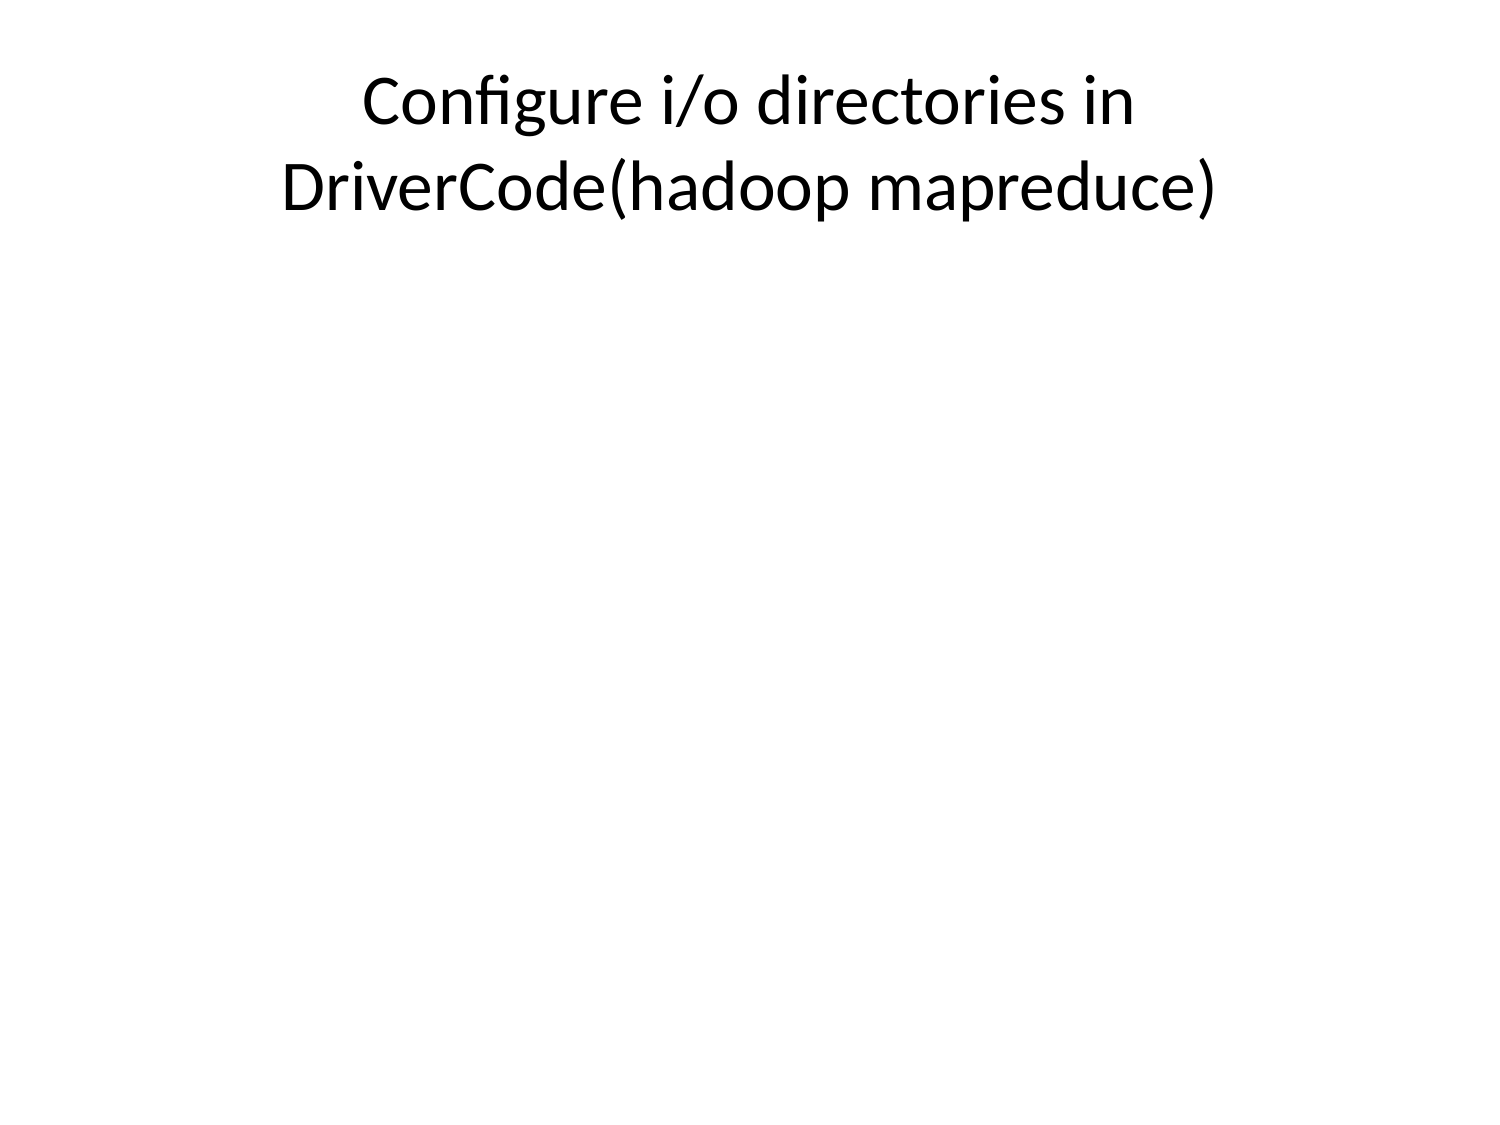

# Configure i/o directories in DriverCode(hadoop mapreduce)